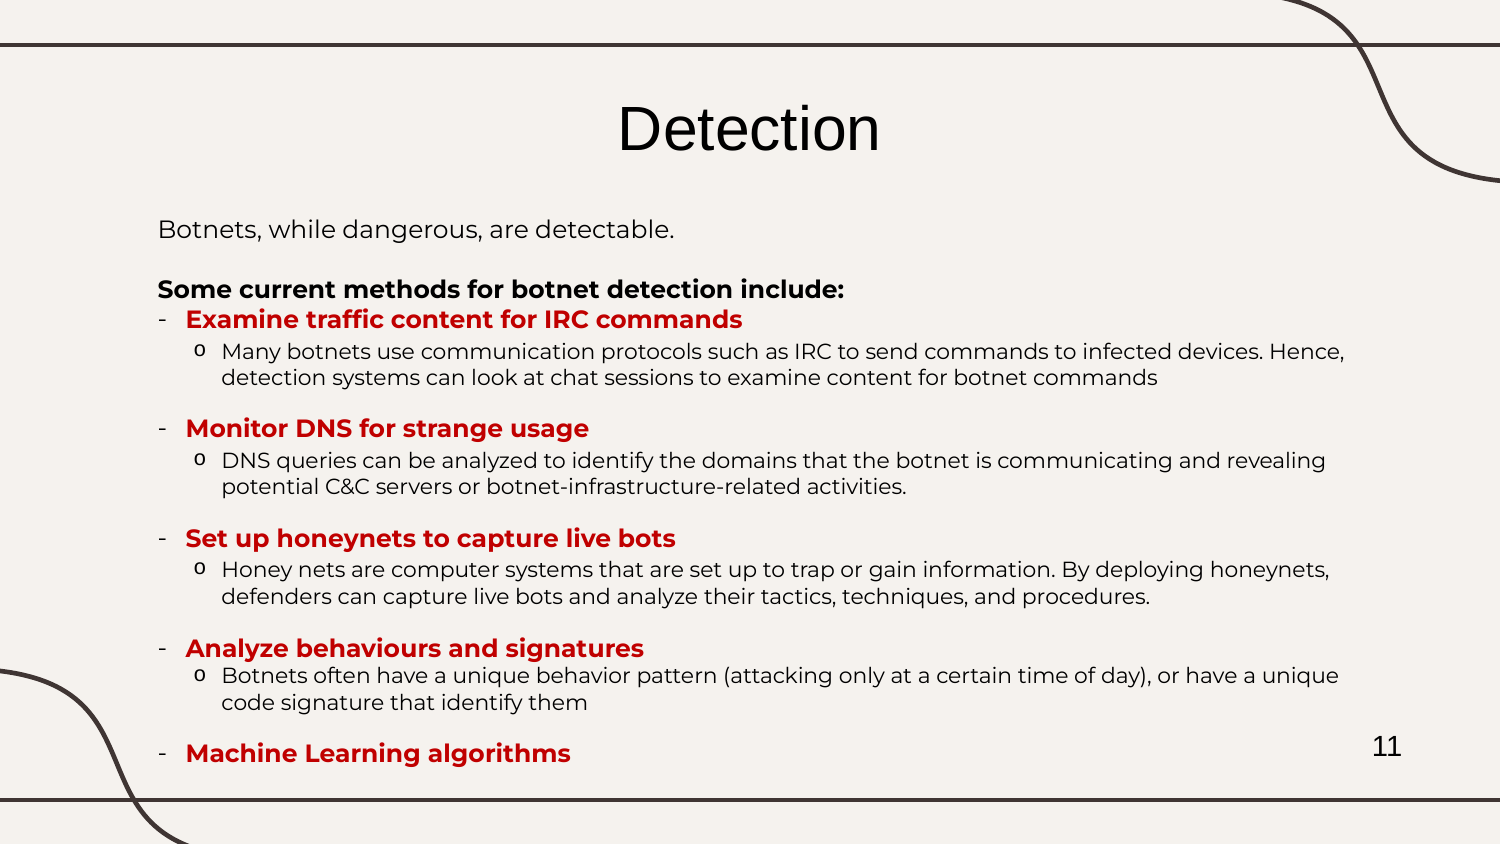

# Detection
Botnets, while dangerous, are detectable.

Some current methods for botnet detection include:
Examine traffic content for IRC commands

Monitor DNS for strange usage

Set up honeynets to capture live bots

Analyze behaviours and signatures

Machine Learning algorithms

Many botnets use communication protocols such as IRC to send commands to infected devices. Hence, detection systems can look at chat sessions to examine content for botnet commands

DNS queries can be analyzed to identify the domains that the botnet is communicating and revealing potential C&C servers or botnet-infrastructure-related activities.

Honey nets are computer systems that are set up to trap or gain information. By deploying honeynets, defenders can capture live bots and analyze their tactics, techniques, and procedures.

Botnets often have a unique behavior pattern (attacking only at a certain time of day), or have a unique code signature that identify them
11